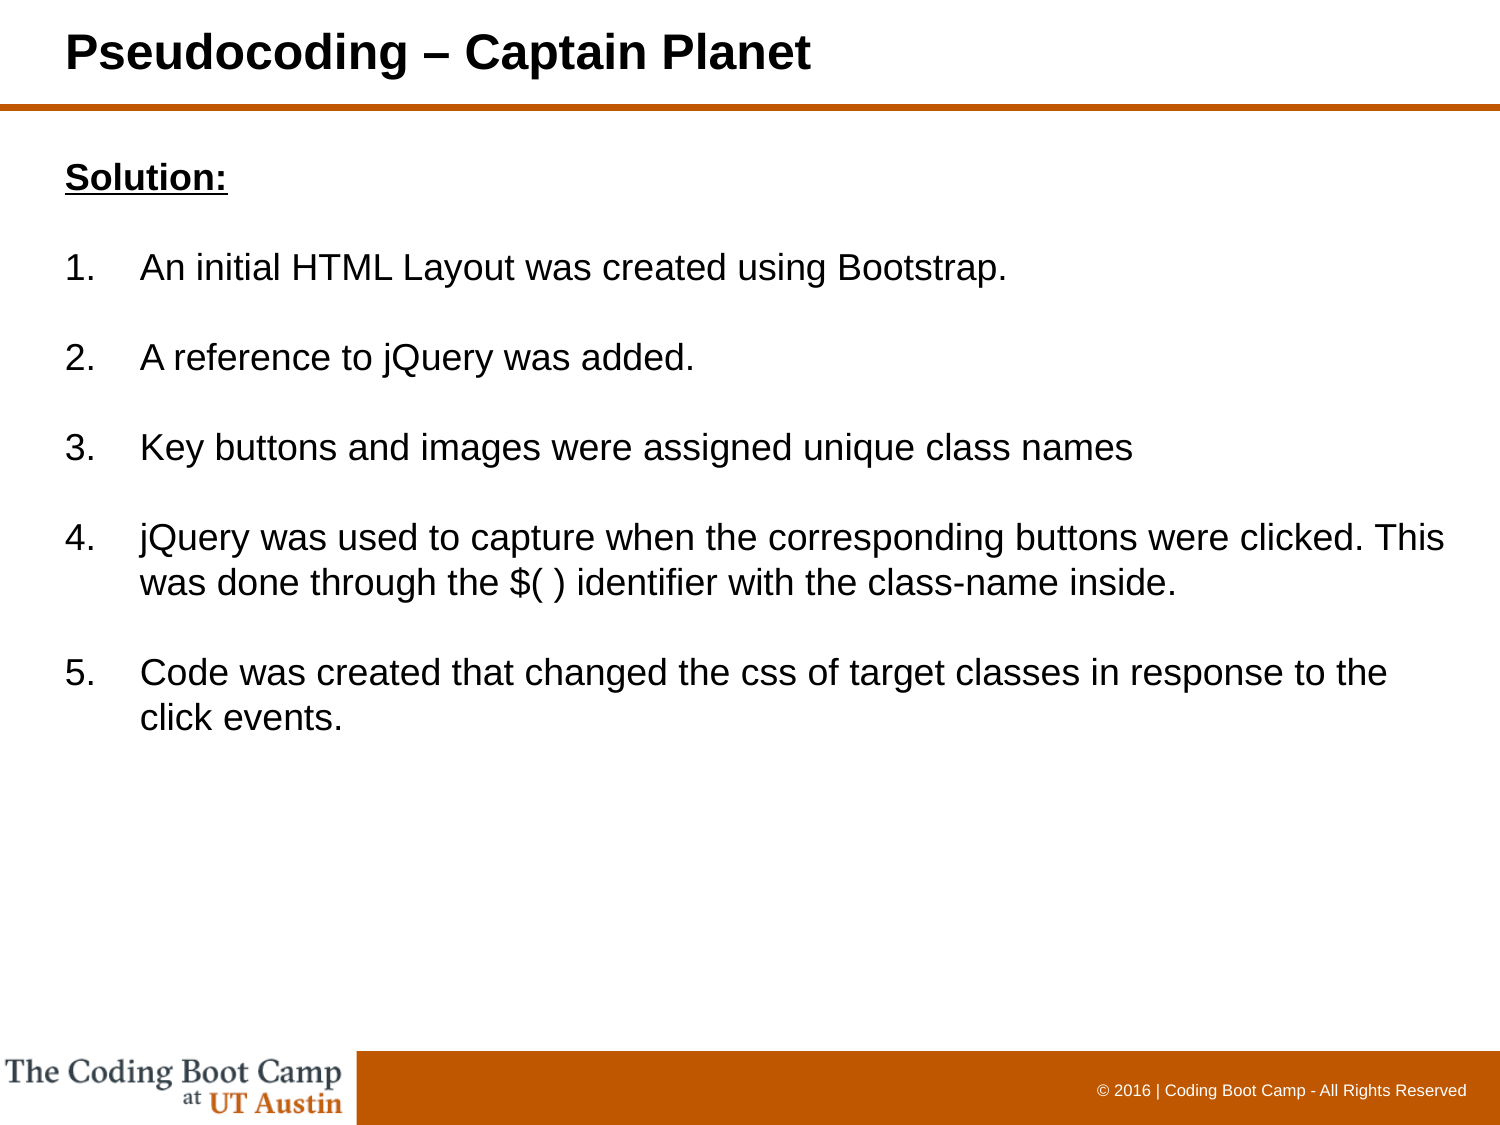

# Pseudocoding – Captain Planet
Solution:

An initial HTML Layout was created using Bootstrap.

A reference to jQuery was added.

Key buttons and images were assigned unique class names

jQuery was used to capture when the corresponding buttons were clicked. This was done through the $( ) identifier with the class-name inside.

Code was created that changed the css of target classes in response to the click events.